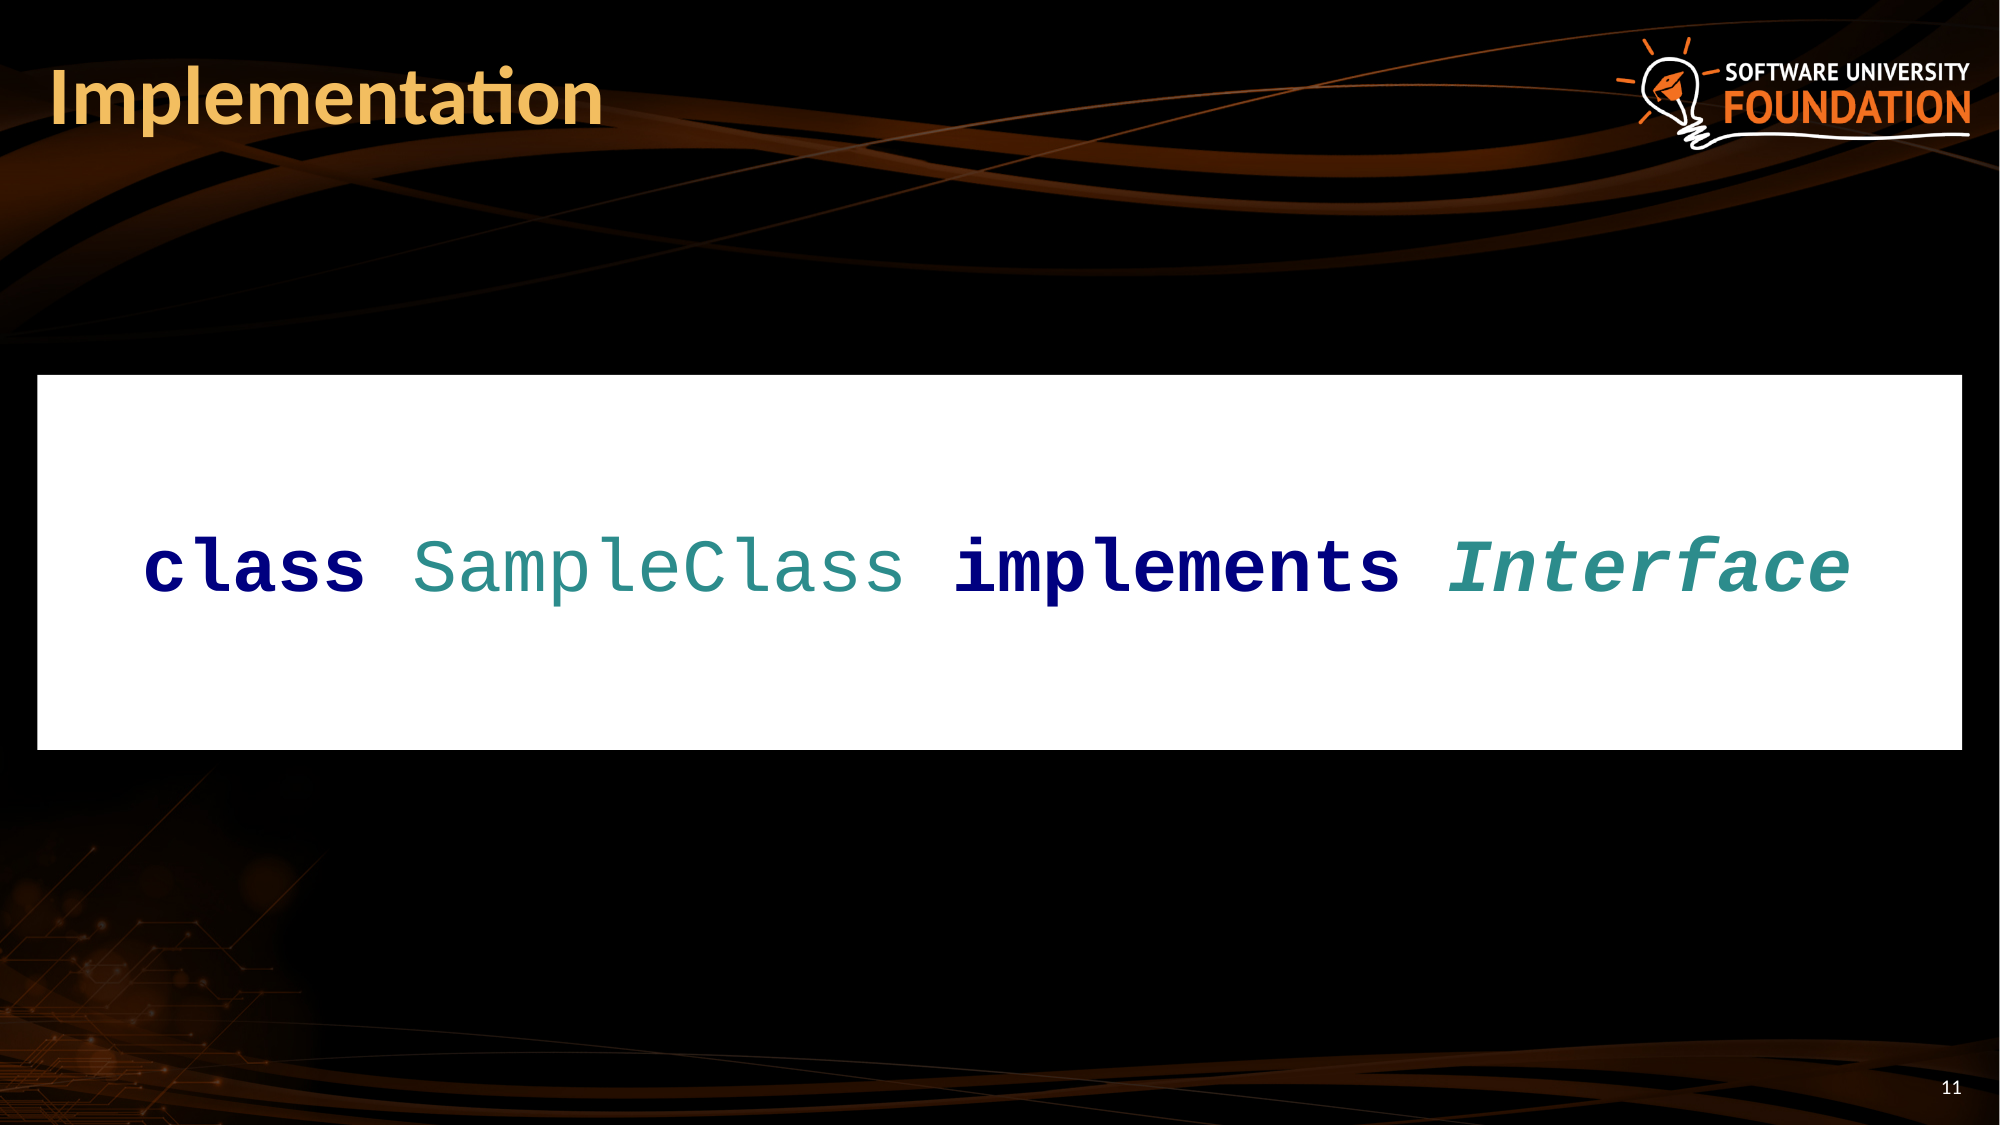

# Implementation

class SampleClass implements Interface
11